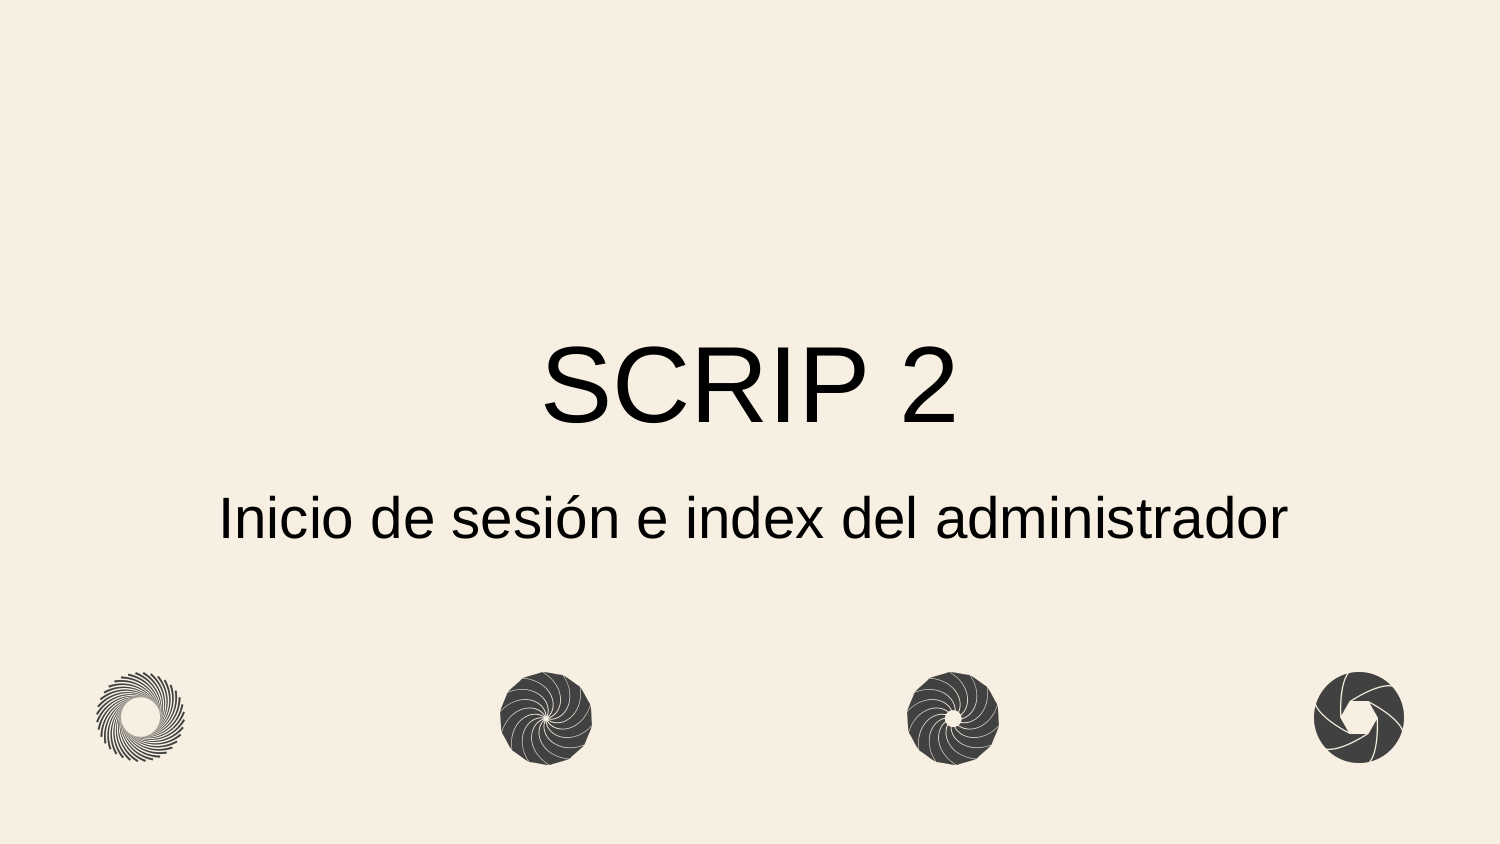

# SCRIP 2
Inicio de sesión e index del administrador